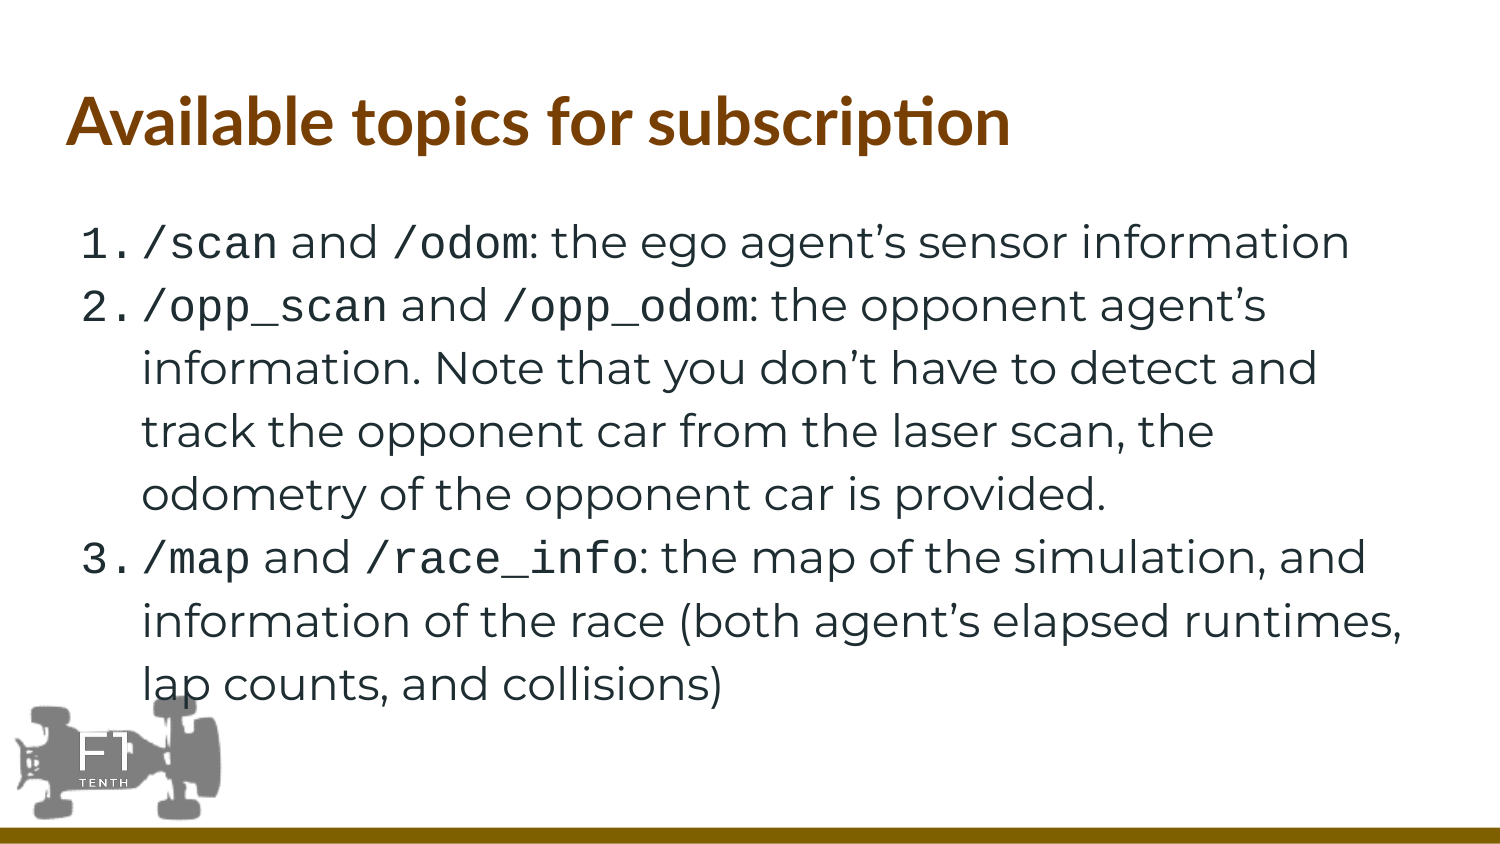

# Available topics for subscription
/scan and /odom: the ego agent’s sensor information
/opp_scan and /opp_odom: the opponent agent’s information. Note that you don’t have to detect and track the opponent car from the laser scan, the odometry of the opponent car is provided.
/map and /race_info: the map of the simulation, and information of the race (both agent’s elapsed runtimes, lap counts, and collisions)